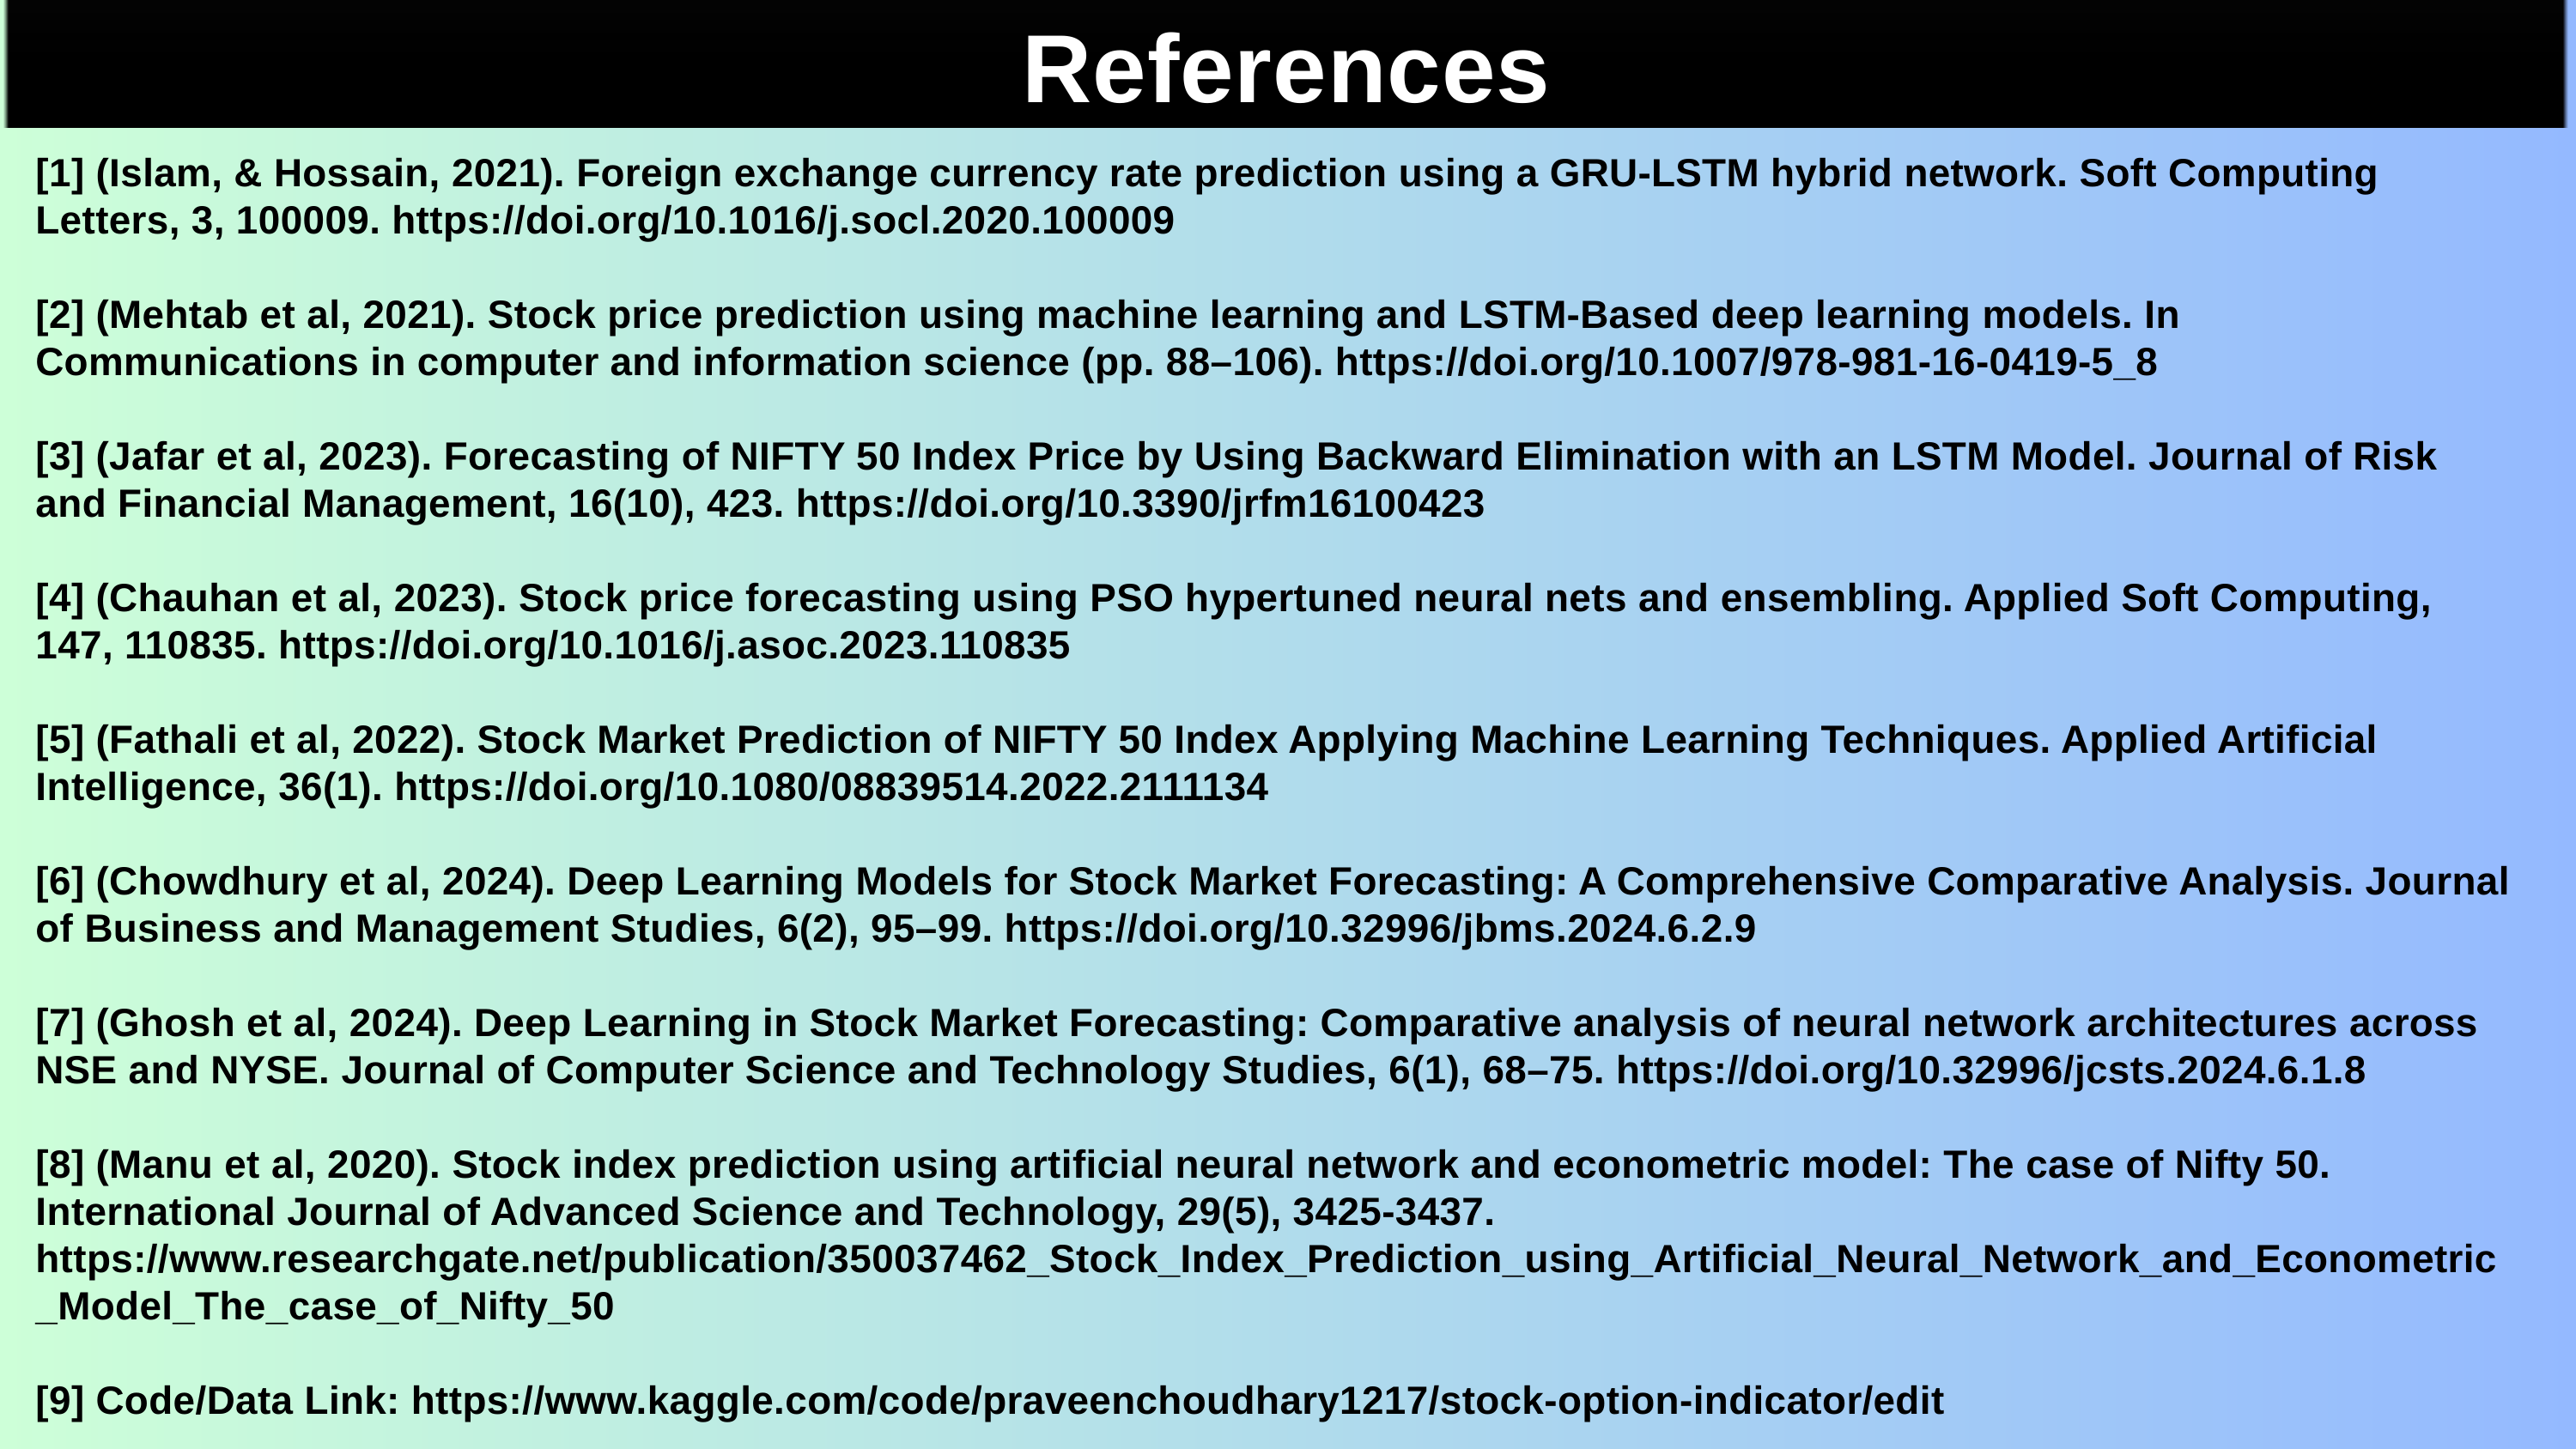

References
[1] (Islam, & Hossain, 2021). Foreign exchange currency rate prediction using a GRU-LSTM hybrid network. Soft Computing Letters, 3, 100009. https://doi.org/10.1016/j.socl.2020.100009

[2] (Mehtab et al, 2021). Stock price prediction using machine learning and LSTM-Based deep learning models. In Communications in computer and information science (pp. 88–106). https://doi.org/10.1007/978-981-16-0419-5_8

[3] (Jafar et al, 2023). Forecasting of NIFTY 50 Index Price by Using Backward Elimination with an LSTM Model. Journal of Risk and Financial Management, 16(10), 423. https://doi.org/10.3390/jrfm16100423

[4] (Chauhan et al, 2023). Stock price forecasting using PSO hypertuned neural nets and ensembling. Applied Soft Computing, 147, 110835. https://doi.org/10.1016/j.asoc.2023.110835

[5] (Fathali et al, 2022). Stock Market Prediction of NIFTY 50 Index Applying Machine Learning Techniques. Applied Artificial Intelligence, 36(1). https://doi.org/10.1080/08839514.2022.2111134

[6] (Chowdhury et al, 2024). Deep Learning Models for Stock Market Forecasting: A Comprehensive Comparative Analysis. Journal of Business and Management Studies, 6(2), 95–99. https://doi.org/10.32996/jbms.2024.6.2.9

[7] (Ghosh et al, 2024). Deep Learning in Stock Market Forecasting: Comparative analysis of neural network architectures across NSE and NYSE. Journal of Computer Science and Technology Studies, 6(1), 68–75. https://doi.org/10.32996/jcsts.2024.6.1.8

[8] (Manu et al, 2020). Stock index prediction using artificial neural network and econometric model: The case of Nifty 50. International Journal of Advanced Science and Technology, 29(5), 3425-3437. https://www.researchgate.net/publication/350037462_Stock_Index_Prediction_using_Artificial_Neural_Network_and_Econometric_Model_The_case_of_Nifty_50

[9] Code/Data Link: https://www.kaggle.com/code/praveenchoudhary1217/stock-option-indicator/edit